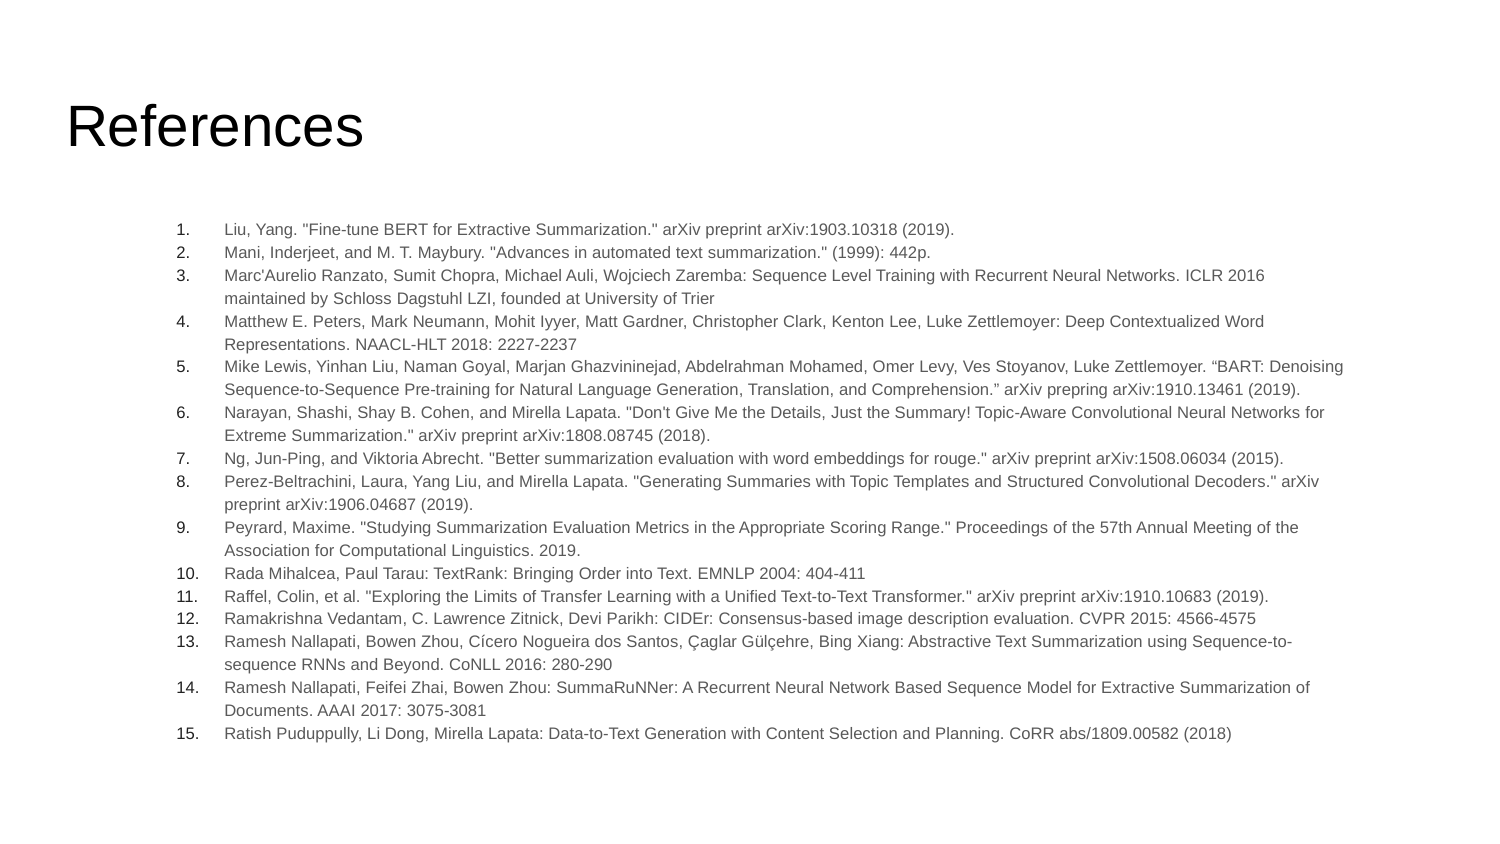

# References
Liu, Yang. "Fine-tune BERT for Extractive Summarization." arXiv preprint arXiv:1903.10318 (2019).
Mani, Inderjeet, and M. T. Maybury. "Advances in automated text summarization." (1999): 442p.
Marc'Aurelio Ranzato, Sumit Chopra, Michael Auli, Wojciech Zaremba: Sequence Level Training with Recurrent Neural Networks. ICLR 2016 maintained by Schloss Dagstuhl LZI, founded at University of Trier
Matthew E. Peters, Mark Neumann, Mohit Iyyer, Matt Gardner, Christopher Clark, Kenton Lee, Luke Zettlemoyer: Deep Contextualized Word Representations. NAACL-HLT 2018: 2227-2237
Mike Lewis, Yinhan Liu, Naman Goyal, Marjan Ghazvininejad, Abdelrahman Mohamed, Omer Levy, Ves Stoyanov, Luke Zettlemoyer. “BART: Denoising Sequence-to-Sequence Pre-training for Natural Language Generation, Translation, and Comprehension.” arXiv prepring arXiv:1910.13461 (2019).
Narayan, Shashi, Shay B. Cohen, and Mirella Lapata. "Don't Give Me the Details, Just the Summary! Topic-Aware Convolutional Neural Networks for Extreme Summarization." arXiv preprint arXiv:1808.08745 (2018).
Ng, Jun-Ping, and Viktoria Abrecht. "Better summarization evaluation with word embeddings for rouge." arXiv preprint arXiv:1508.06034 (2015).
Perez-Beltrachini, Laura, Yang Liu, and Mirella Lapata. "Generating Summaries with Topic Templates and Structured Convolutional Decoders." arXiv preprint arXiv:1906.04687 (2019).
Peyrard, Maxime. "Studying Summarization Evaluation Metrics in the Appropriate Scoring Range." Proceedings of the 57th Annual Meeting of the Association for Computational Linguistics. 2019.
Rada Mihalcea, Paul Tarau: TextRank: Bringing Order into Text. EMNLP 2004: 404-411
Raffel, Colin, et al. "Exploring the Limits of Transfer Learning with a Unified Text-to-Text Transformer." arXiv preprint arXiv:1910.10683 (2019).
Ramakrishna Vedantam, C. Lawrence Zitnick, Devi Parikh: CIDEr: Consensus-based image description evaluation. CVPR 2015: 4566-4575
Ramesh Nallapati, Bowen Zhou, Cícero Nogueira dos Santos, Çaglar Gülçehre, Bing Xiang: Abstractive Text Summarization using Sequence-to-sequence RNNs and Beyond. CoNLL 2016: 280-290
Ramesh Nallapati, Feifei Zhai, Bowen Zhou: SummaRuNNer: A Recurrent Neural Network Based Sequence Model for Extractive Summarization of Documents. AAAI 2017: 3075-3081
Ratish Puduppully, Li Dong, Mirella Lapata: Data-to-Text Generation with Content Selection and Planning. CoRR abs/1809.00582 (2018)